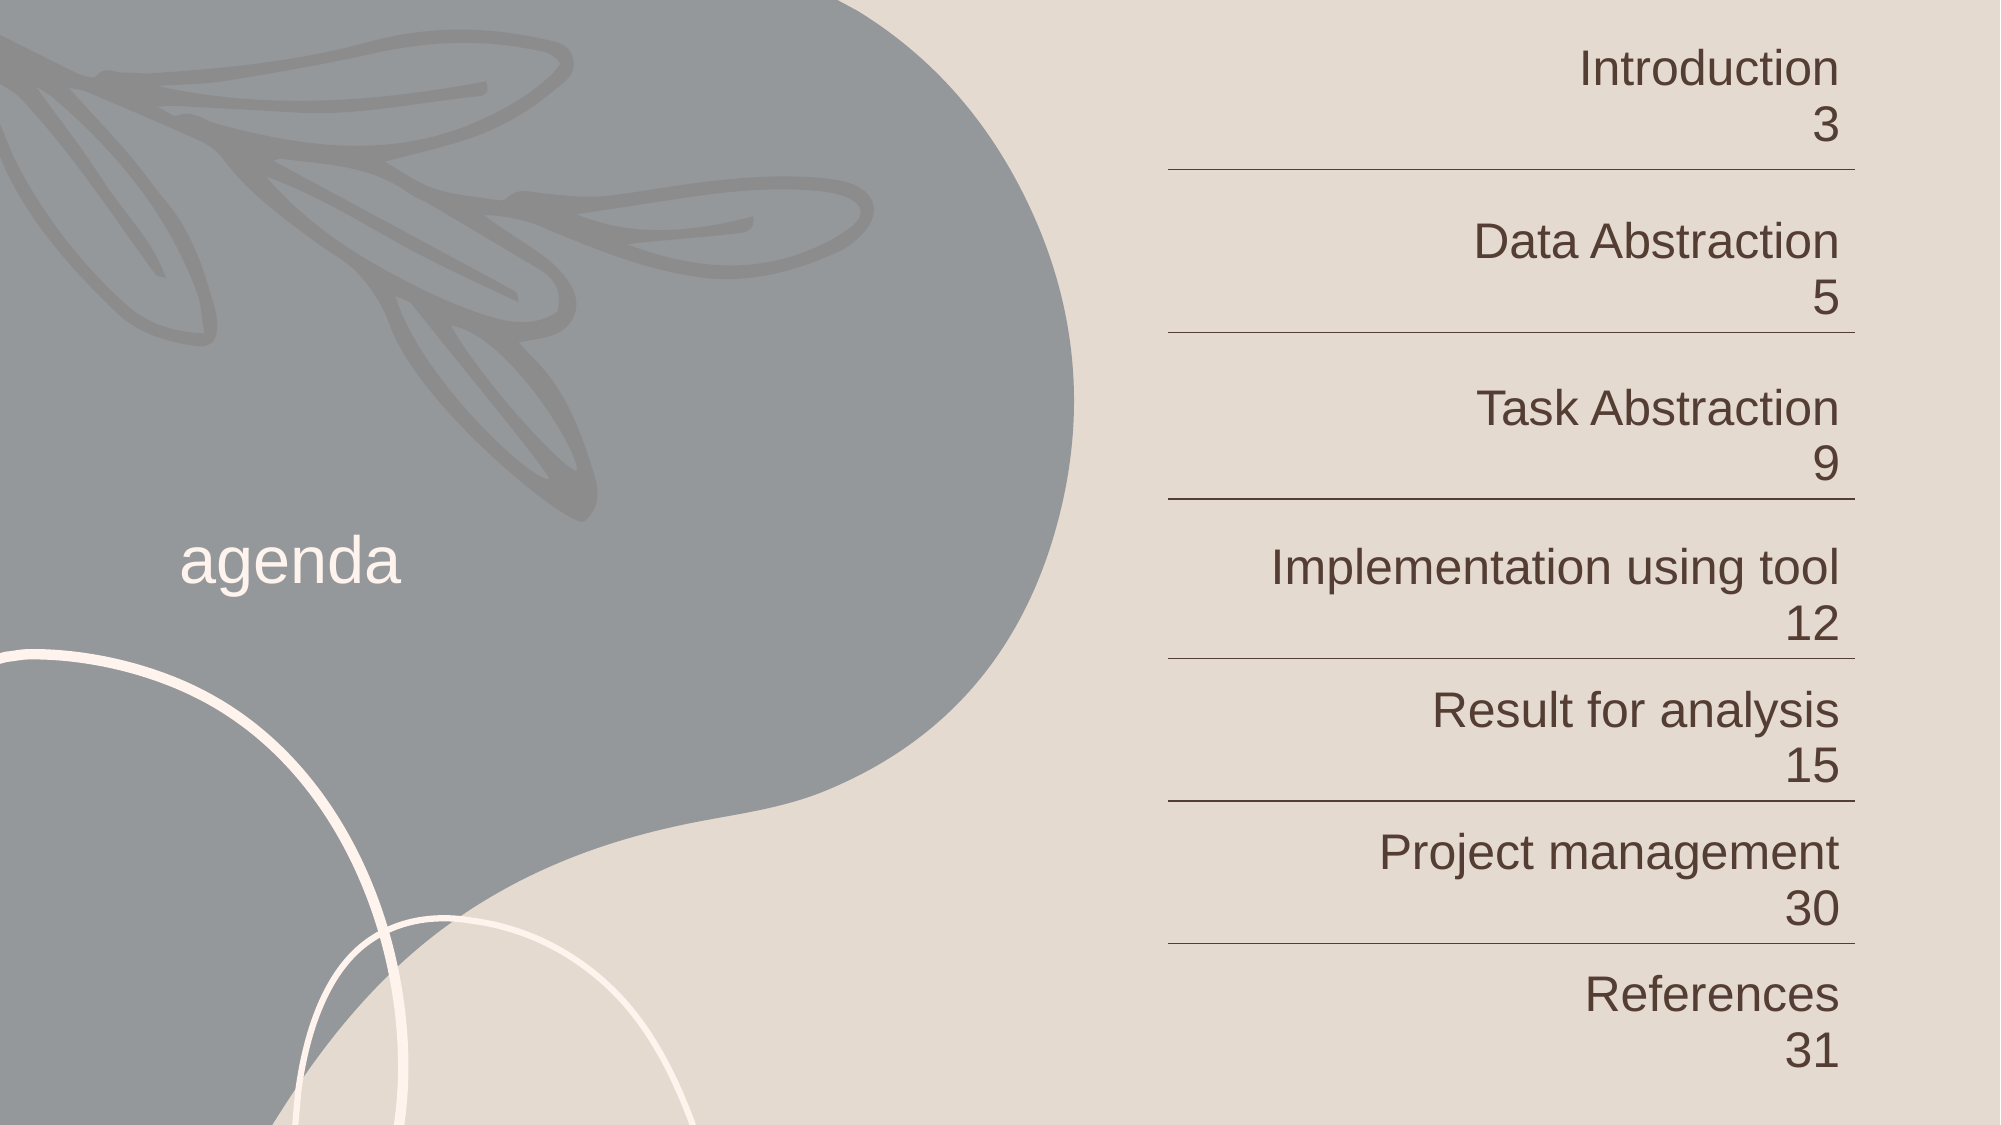

| Introduction 3 |
| --- |
| Data Abstraction 5 |
| Task Abstraction 9 |
| Implementation using tool 12 |
| Result for analysis 15 |
| Project management 30 |
| References 31 |
# agenda